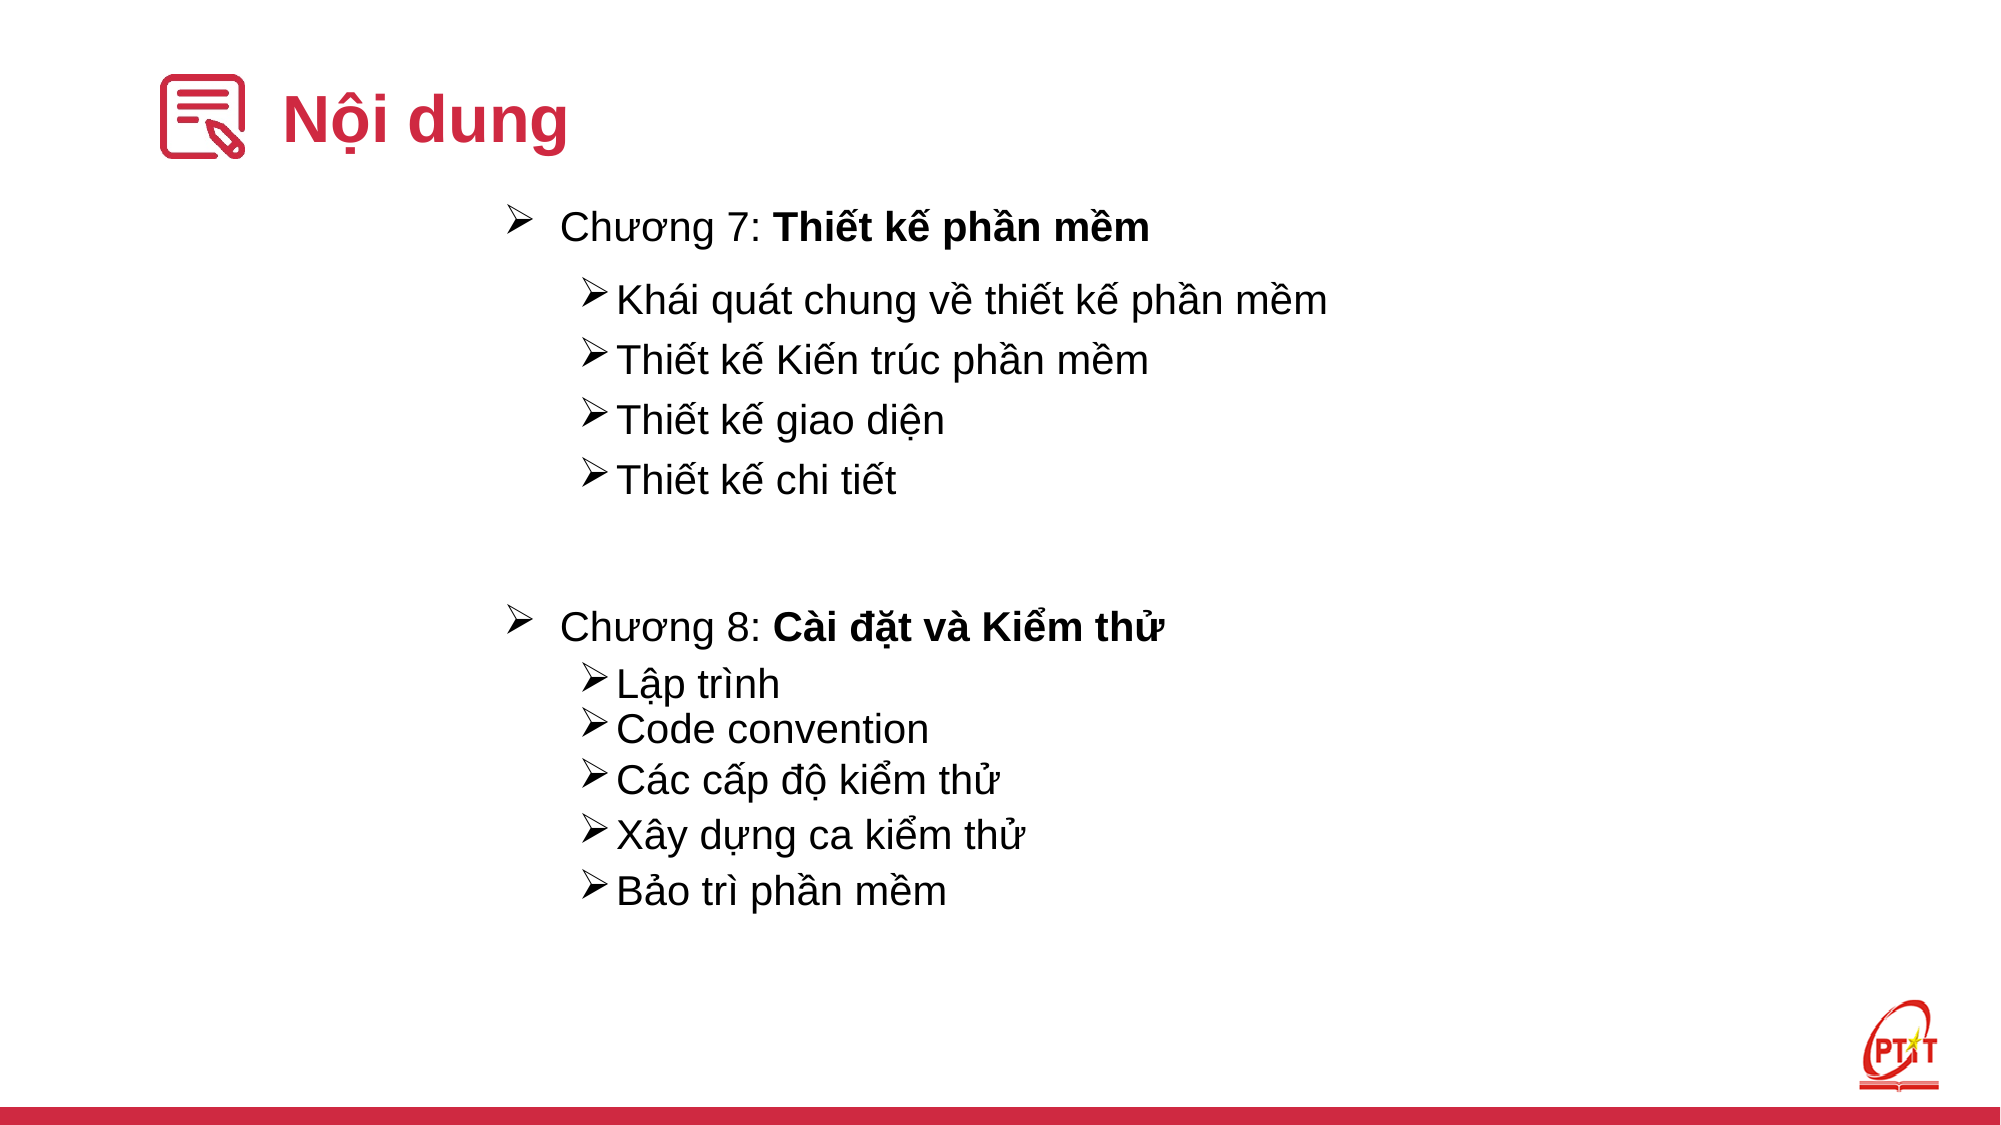

# Nội dung
Chương 7: Thiết kế phần mềm
Khái quát chung về thiết kế phần mềm
Thiết kế Kiến trúc phần mềm
Thiết kế giao diện
Thiết kế chi tiết

Chương 8: Cài đặt và Kiểm thử
Lập trình
Code convention
Các cấp độ kiểm thử
Xây dựng ca kiểm thử
Bảo trì phần mềm